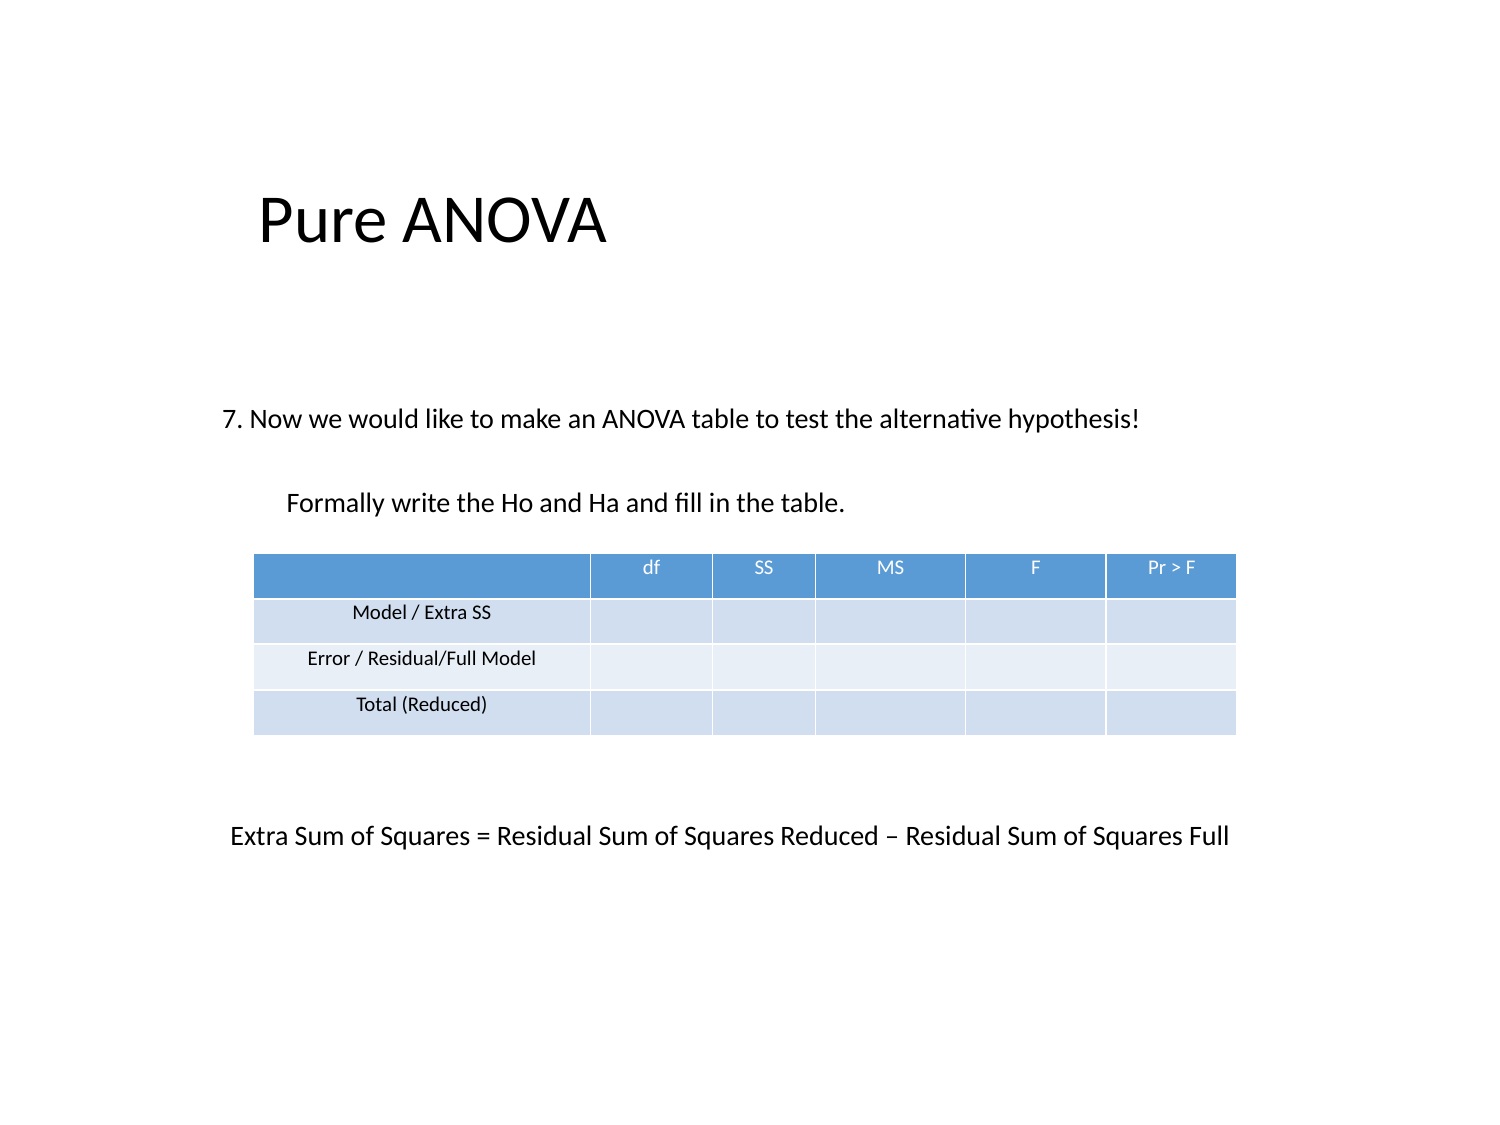

# Pure ANOVA
7. Now we would like to make an ANOVA table to test the alternative hypothesis!
Formally write the Ho and Ha and fill in the table.
|  | df | SS | MS | F | Pr > F |
| --- | --- | --- | --- | --- | --- |
| Model / Extra SS |  |  |  |  |  |
| Error / Residual/Full Model |  |  |  |  |  |
| Total (Reduced) |  |  |  |  |  |
Extra Sum of Squares = Residual Sum of Squares Reduced – Residual Sum of Squares Full